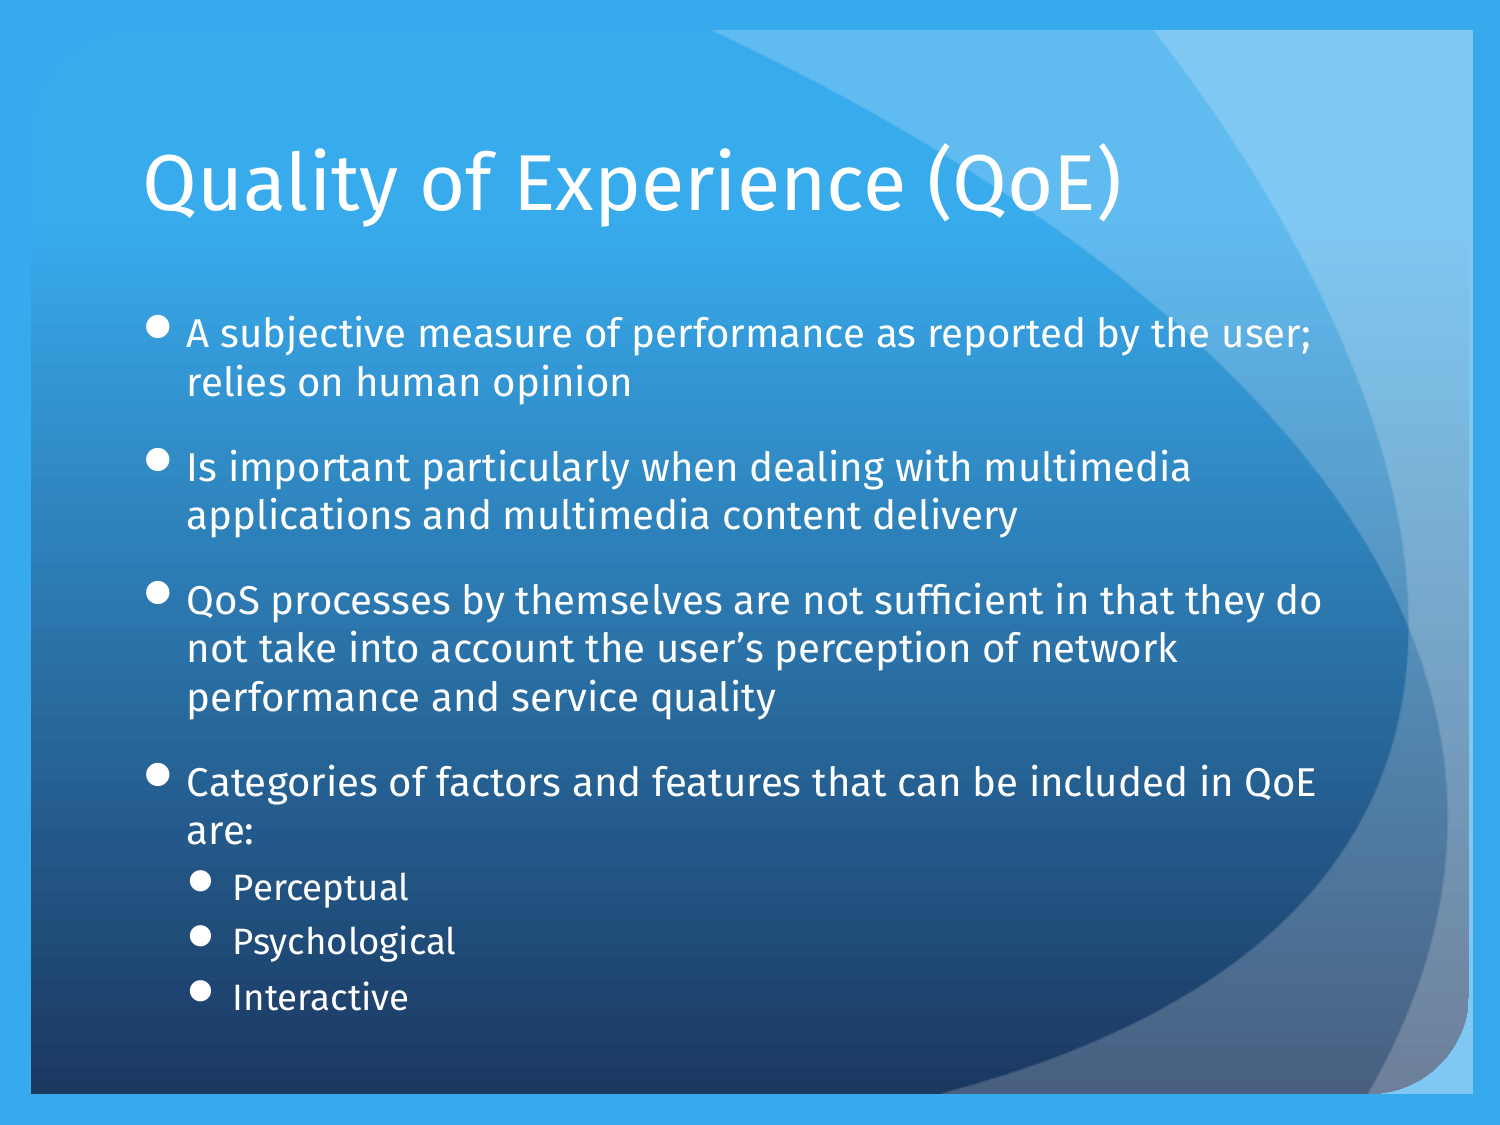

# Quality of Experience (QoE)
A subjective measure of performance as reported by the user; relies on human opinion
Is important particularly when dealing with multimedia applications and multimedia content delivery
QoS processes by themselves are not sufficient in that they do not take into account the user’s perception of network performance and service quality
Categories of factors and features that can be included in QoE are:
Perceptual
Psychological
Interactive